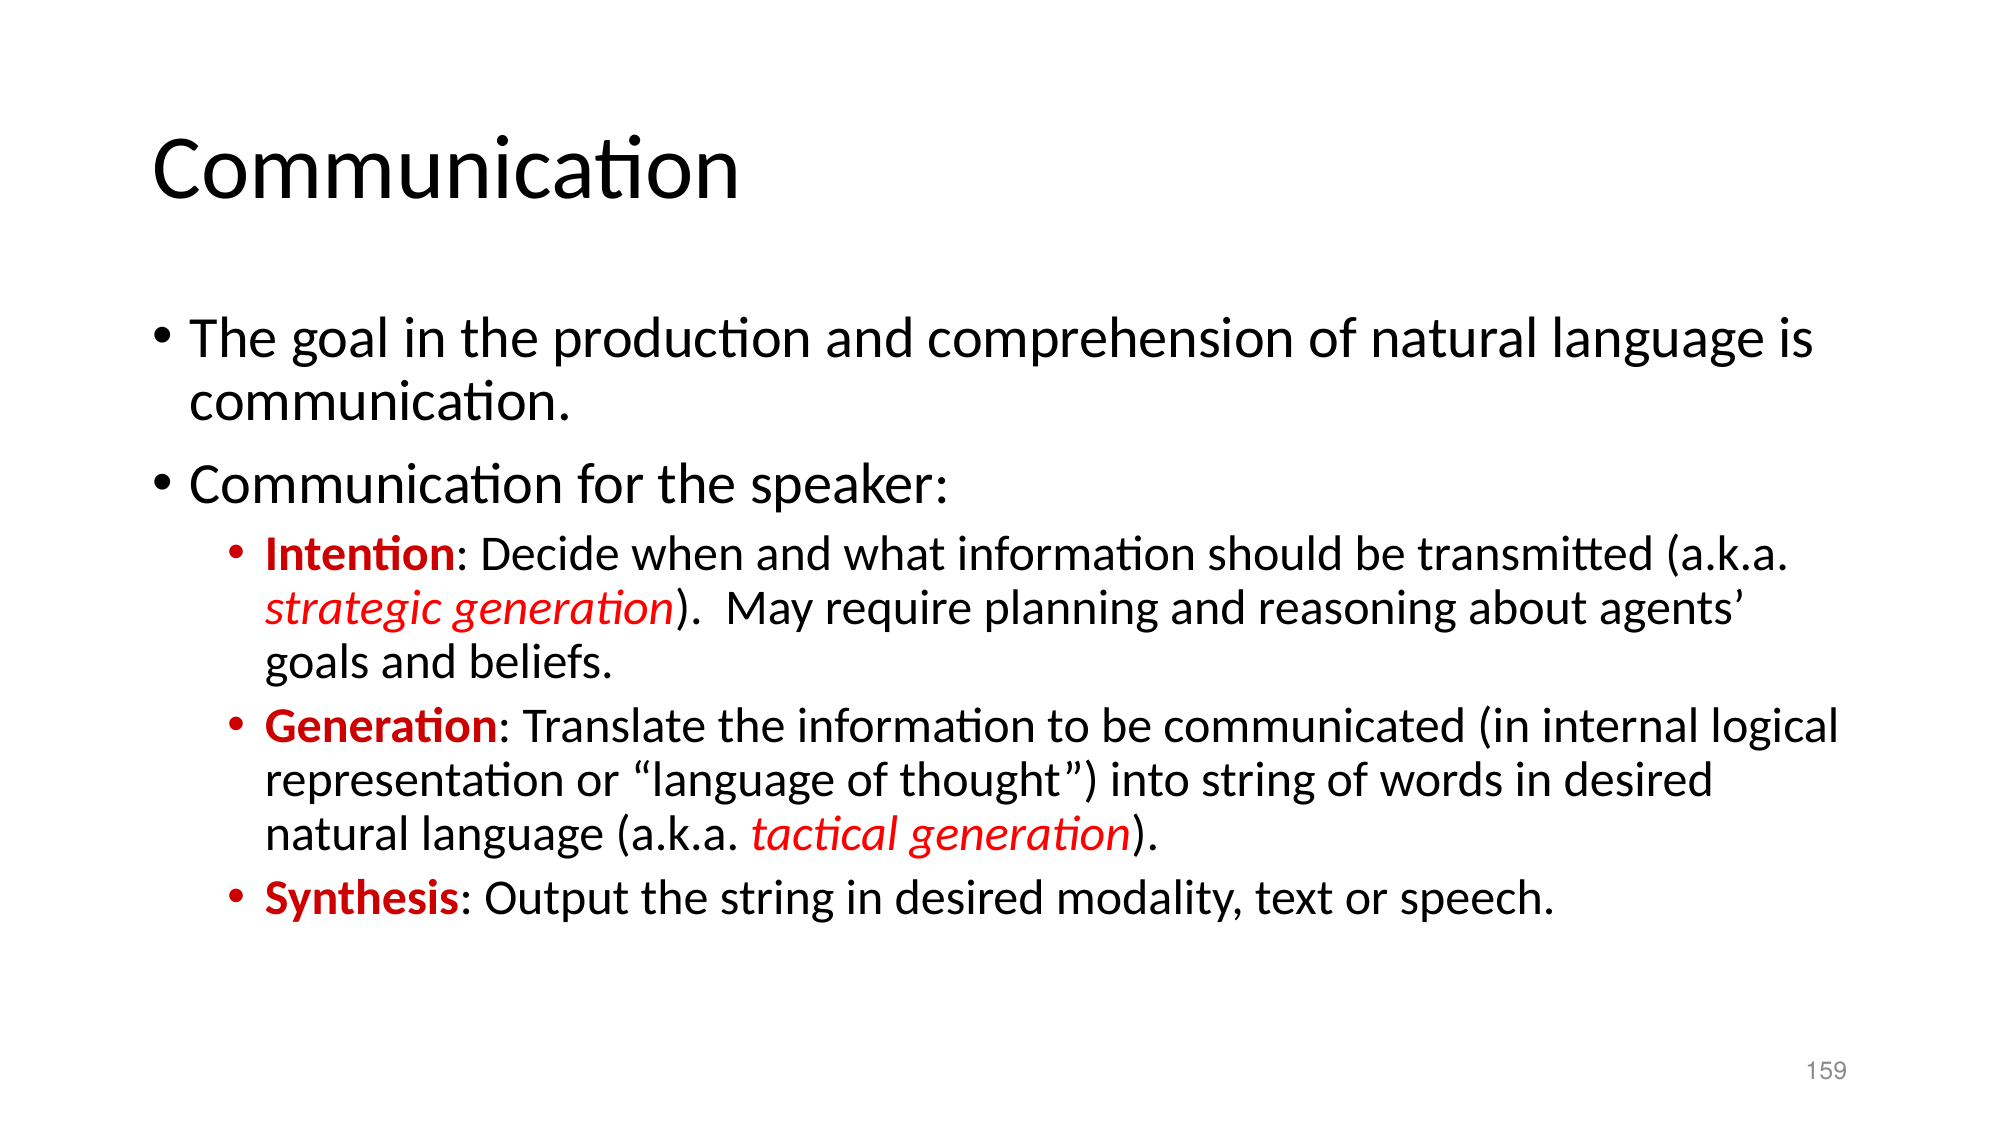

# Communication
The goal in the production and comprehension of natural language is communication.
Communication for the speaker:
Intention: Decide when and what information should be transmitted (a.k.a. strategic generation).  May require planning and reasoning about agents’ goals and beliefs.
Generation: Translate the information to be communicated (in internal logical representation or “language of thought”) into string of words in desired natural language (a.k.a. tactical generation).
Synthesis: Output the string in desired modality, text or speech.
159